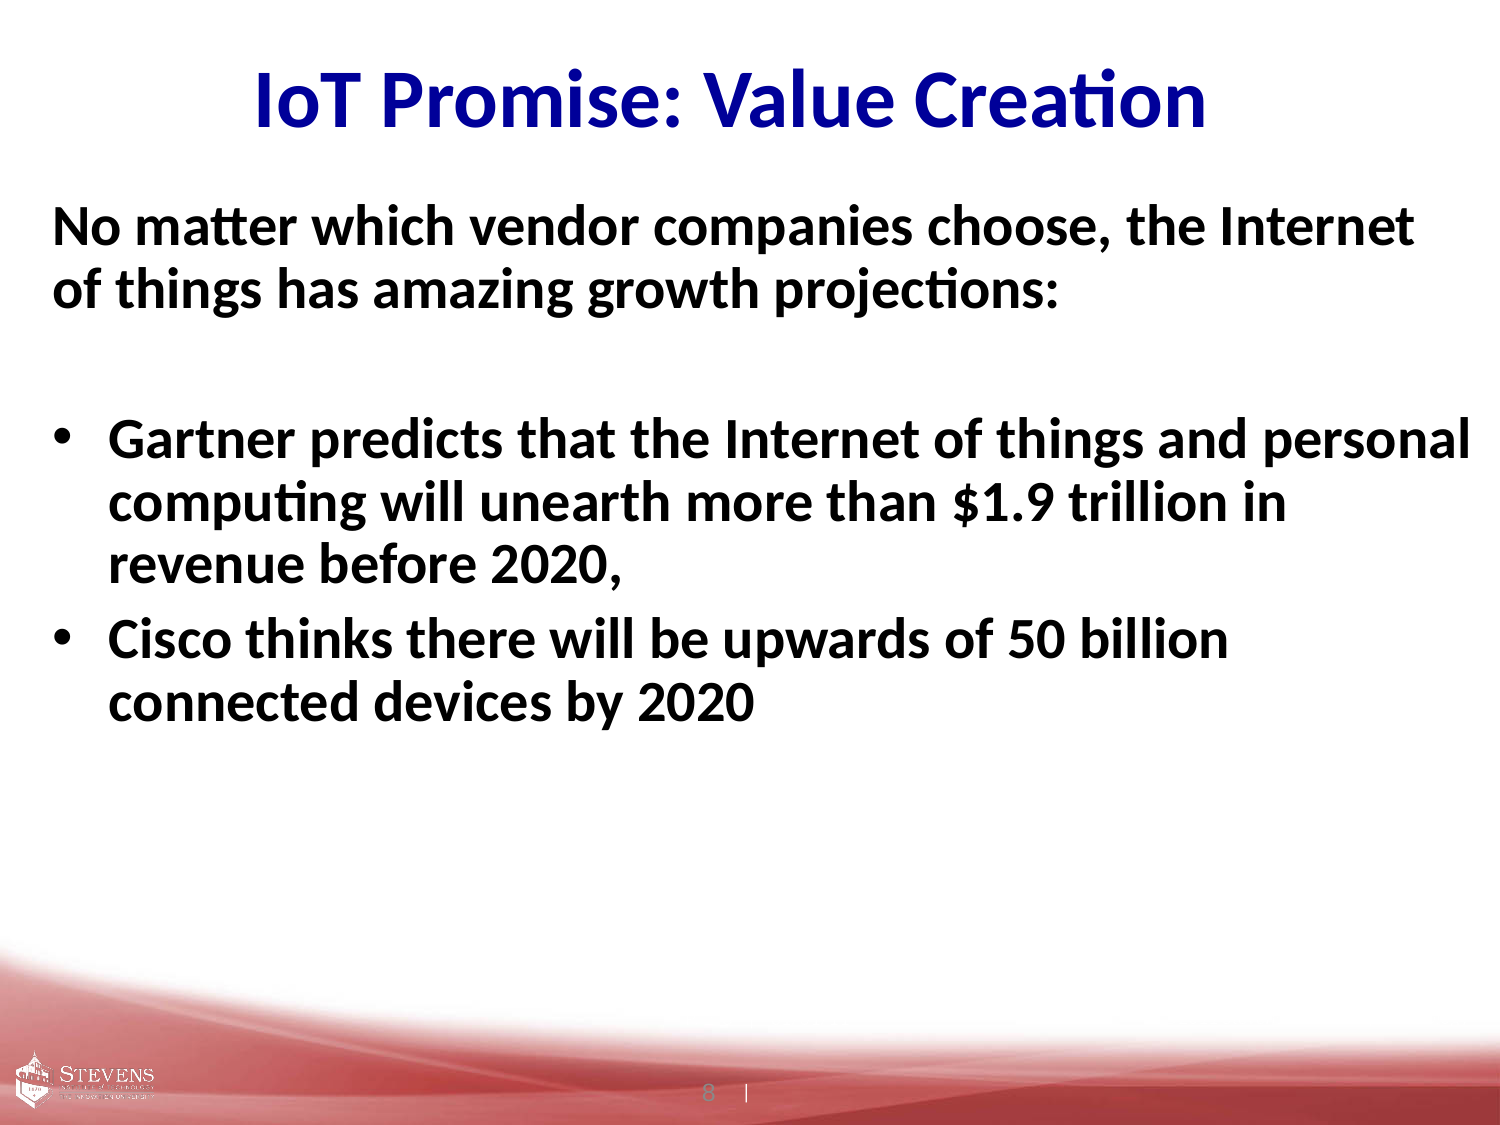

# IoT Promise: Value Creation
No matter which vendor companies choose, the Internet of things has amazing growth projections:

Gartner predicts that the Internet of things and personal computing will unearth more than $1.9 trillion in revenue before 2020,
Cisco thinks there will be upwards of 50 billion connected devices by 2020
8